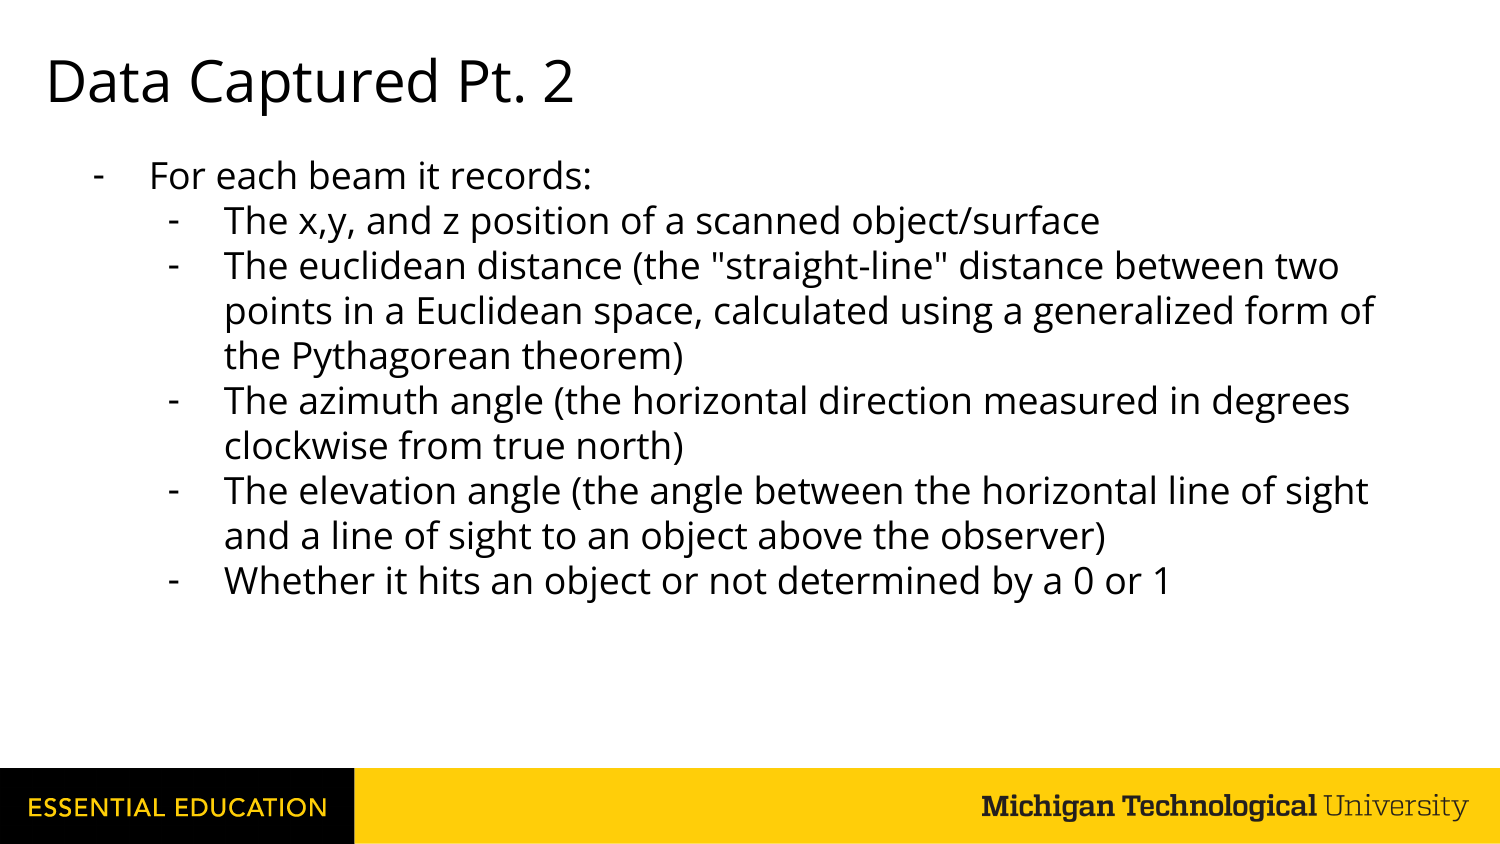

# Data Captured Pt. 2
For each beam it records:
The x,y, and z position of a scanned object/surface
The euclidean distance (the "straight-line" distance between two points in a Euclidean space, calculated using a generalized form of the Pythagorean theorem)
The azimuth angle (the horizontal direction measured in degrees clockwise from true north)
The elevation angle (the angle between the horizontal line of sight and a line of sight to an object above the observer)
Whether it hits an object or not determined by a 0 or 1